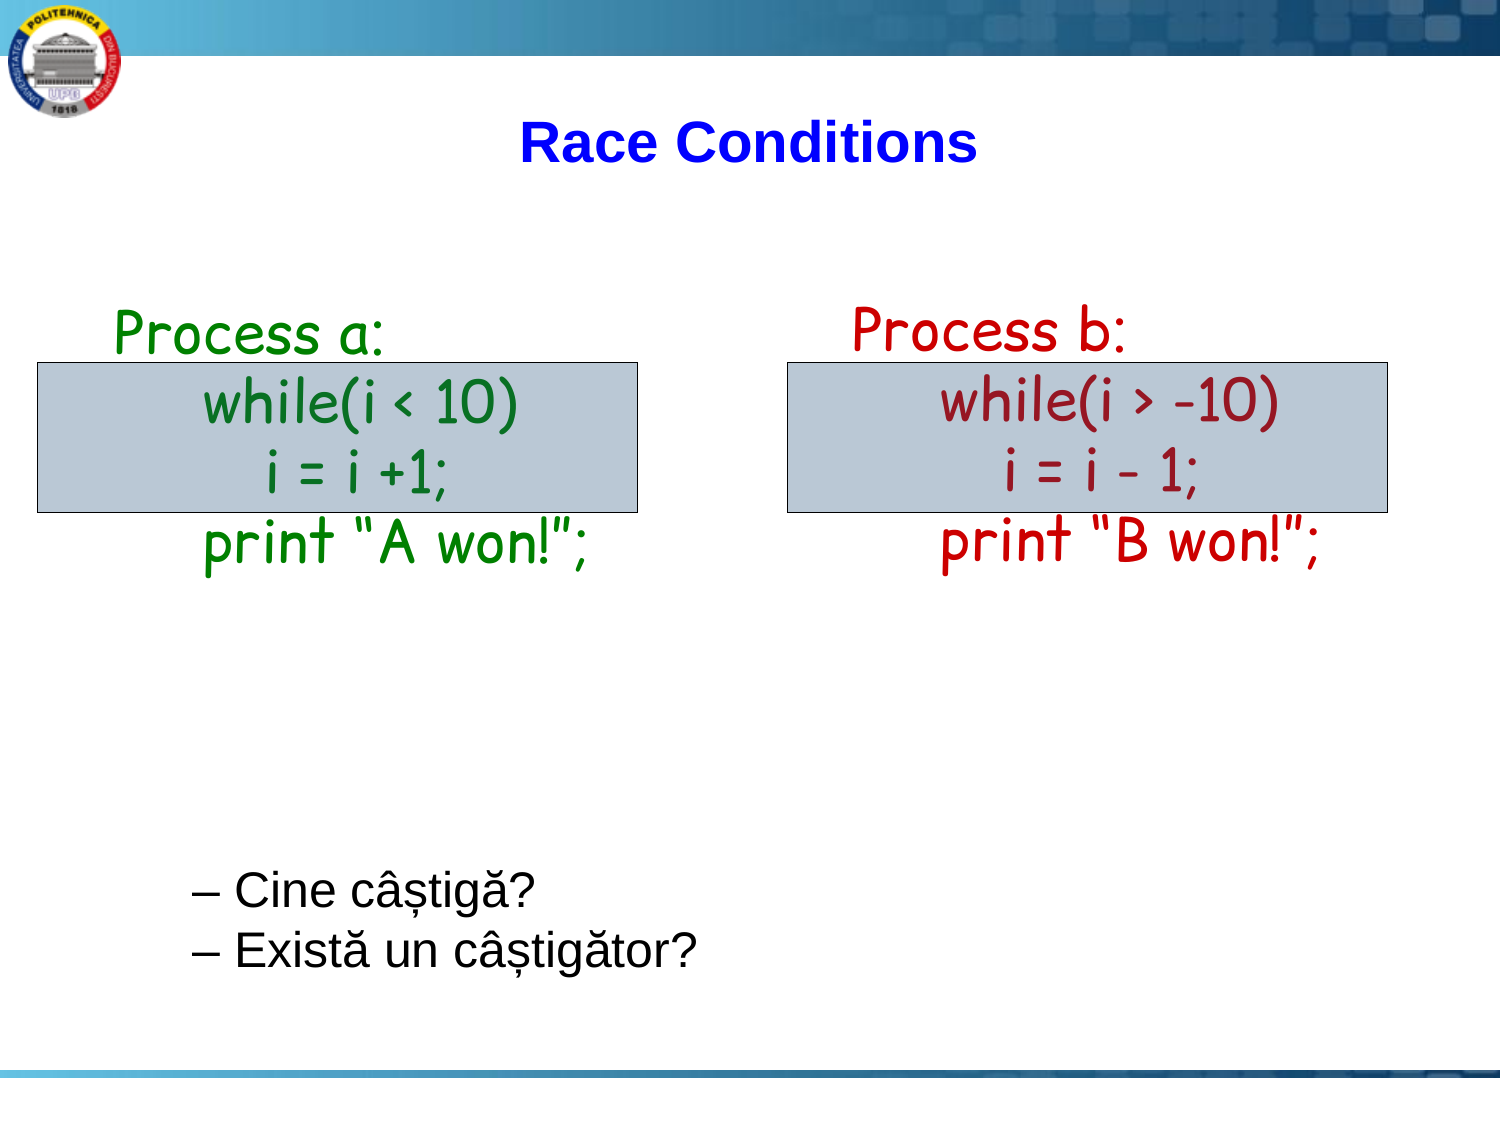

# Race Conditions
Process b:
     while(i > -10)
	i = i - 1;
     print “B won!”;

Process a:
     while(i < 10)
	i = i +1;
     print “A won!”;

– Cine câștigă?
– Există un câștigător?